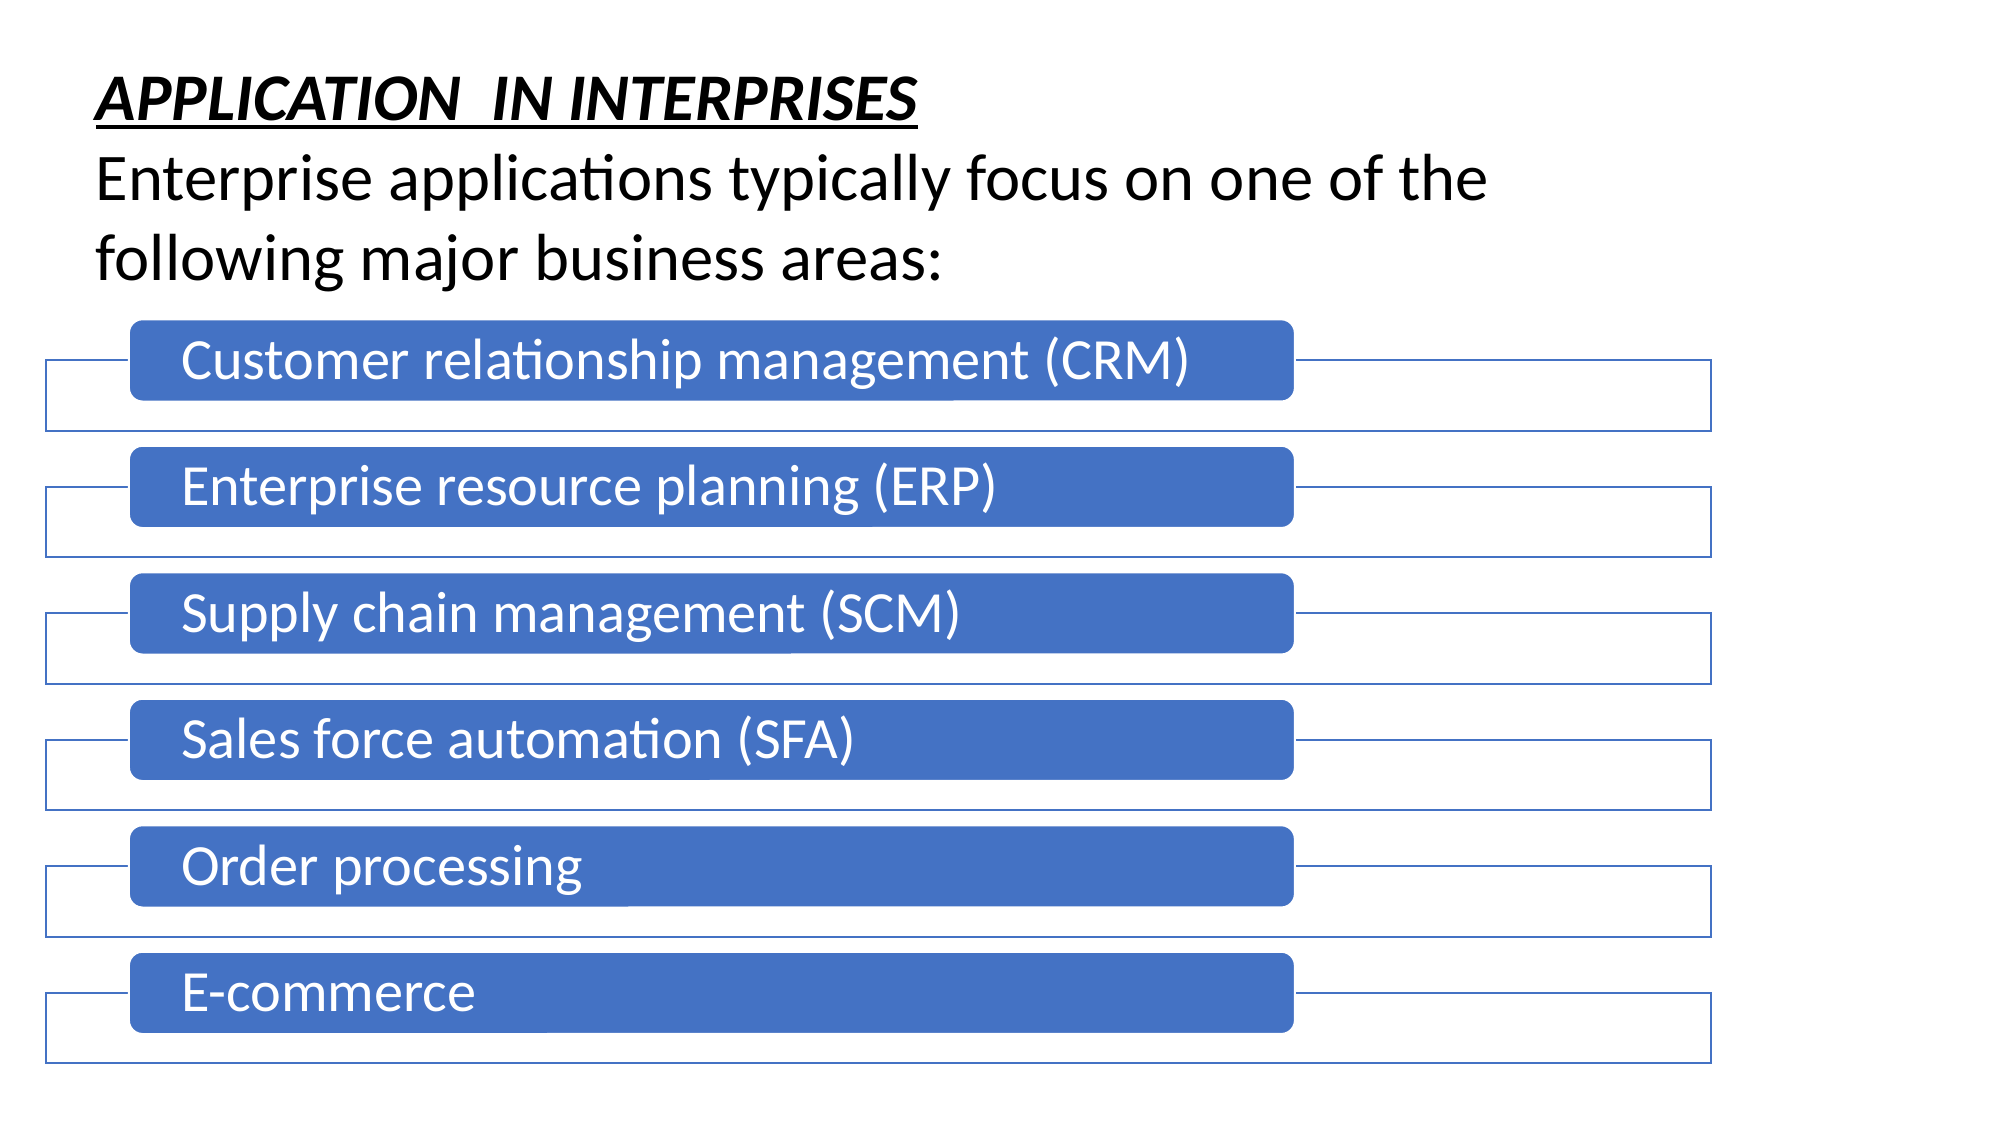

APPLICATION  IN INTERPRISES
Enterprise applications typically focus on one of the following major business areas:
Customer relationship management (CRM)
Enterprise resource planning (ERP)
Supply chain management (SCM)
Sales force automation (SFA)
Order processing
E-commerce